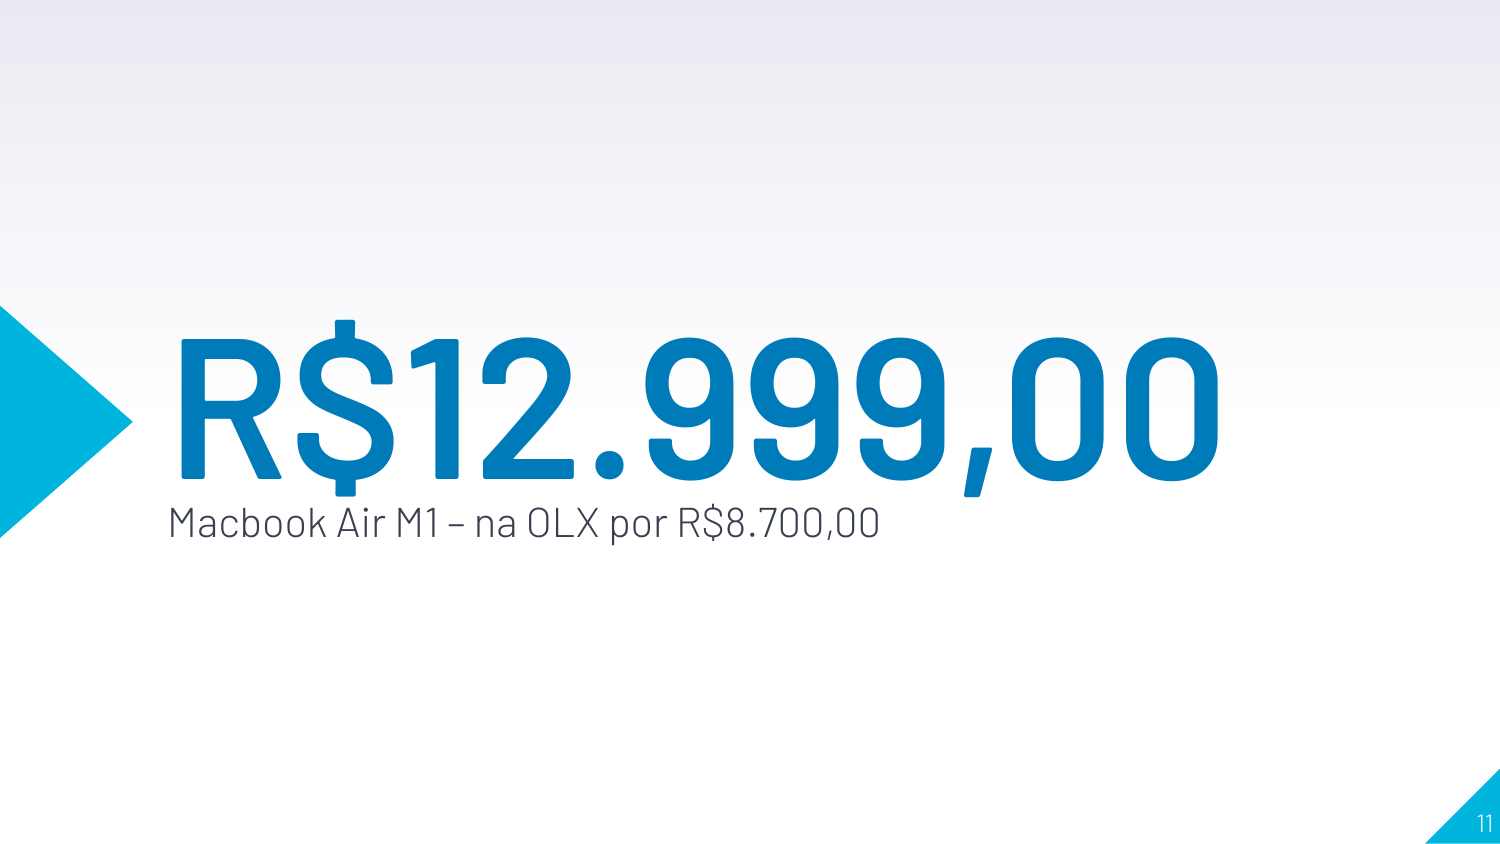

R$12.999,00

Macbook Air M1 – na OLX por R$8.700,00
11